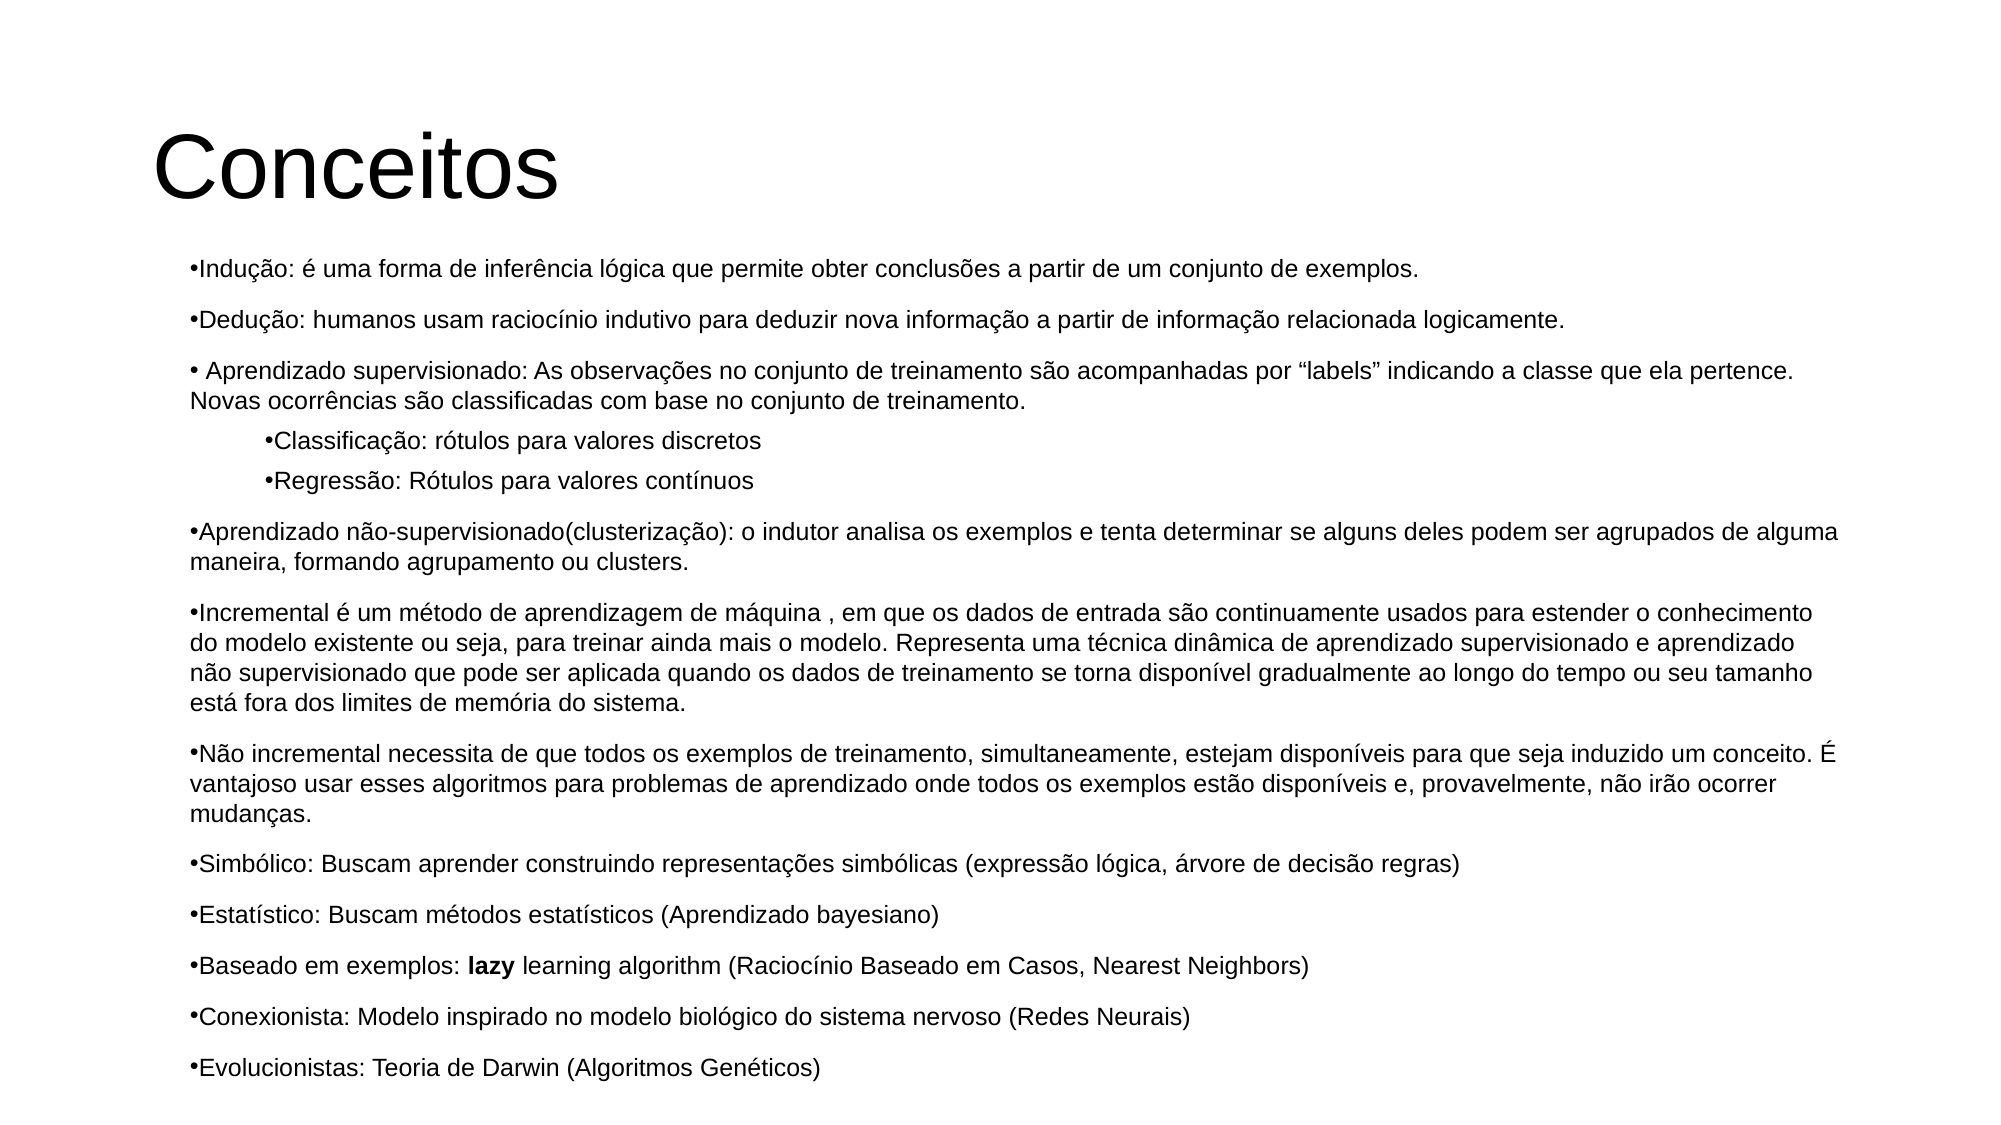

# Conceitos
Indução: é uma forma de inferência lógica que permite obter conclusões a partir de um conjunto de exemplos.
Dedução: humanos usam raciocínio indutivo para deduzir nova informação a partir de informação relacionada logicamente.
 Aprendizado supervisionado: As observações no conjunto de treinamento são acompanhadas por “labels” indicando a classe que ela pertence. Novas ocorrências são classificadas com base no conjunto de treinamento.
Classificação: rótulos para valores discretos
Regressão: Rótulos para valores contínuos
Aprendizado não-supervisionado(clusterização): o indutor analisa os exemplos e tenta determinar se alguns deles podem ser agrupados de alguma maneira, formando agrupamento ou clusters.
Incremental é um método de aprendizagem de máquina , em que os dados de entrada são continuamente usados para estender o conhecimento do modelo existente ou seja, para treinar ainda mais o modelo. Representa uma técnica dinâmica de aprendizado supervisionado e aprendizado não supervisionado que pode ser aplicada quando os dados de treinamento se torna disponível gradualmente ao longo do tempo ou seu tamanho está fora dos limites de memória do sistema.
Não incremental necessita de que todos os exemplos de treinamento, simultaneamente, estejam disponíveis para que seja induzido um conceito. É vantajoso usar esses algoritmos para problemas de aprendizado onde todos os exemplos estão disponíveis e, provavelmente, não irão ocorrer mudanças.
Simbólico: Buscam aprender construindo representações simbólicas (expressão lógica, árvore de decisão regras)
Estatístico: Buscam métodos estatísticos (Aprendizado bayesiano)
Baseado em exemplos: lazy learning algorithm (Raciocínio Baseado em Casos, Nearest Neighbors)
Conexionista: Modelo inspirado no modelo biológico do sistema nervoso (Redes Neurais)
Evolucionistas: Teoria de Darwin (Algoritmos Genéticos)